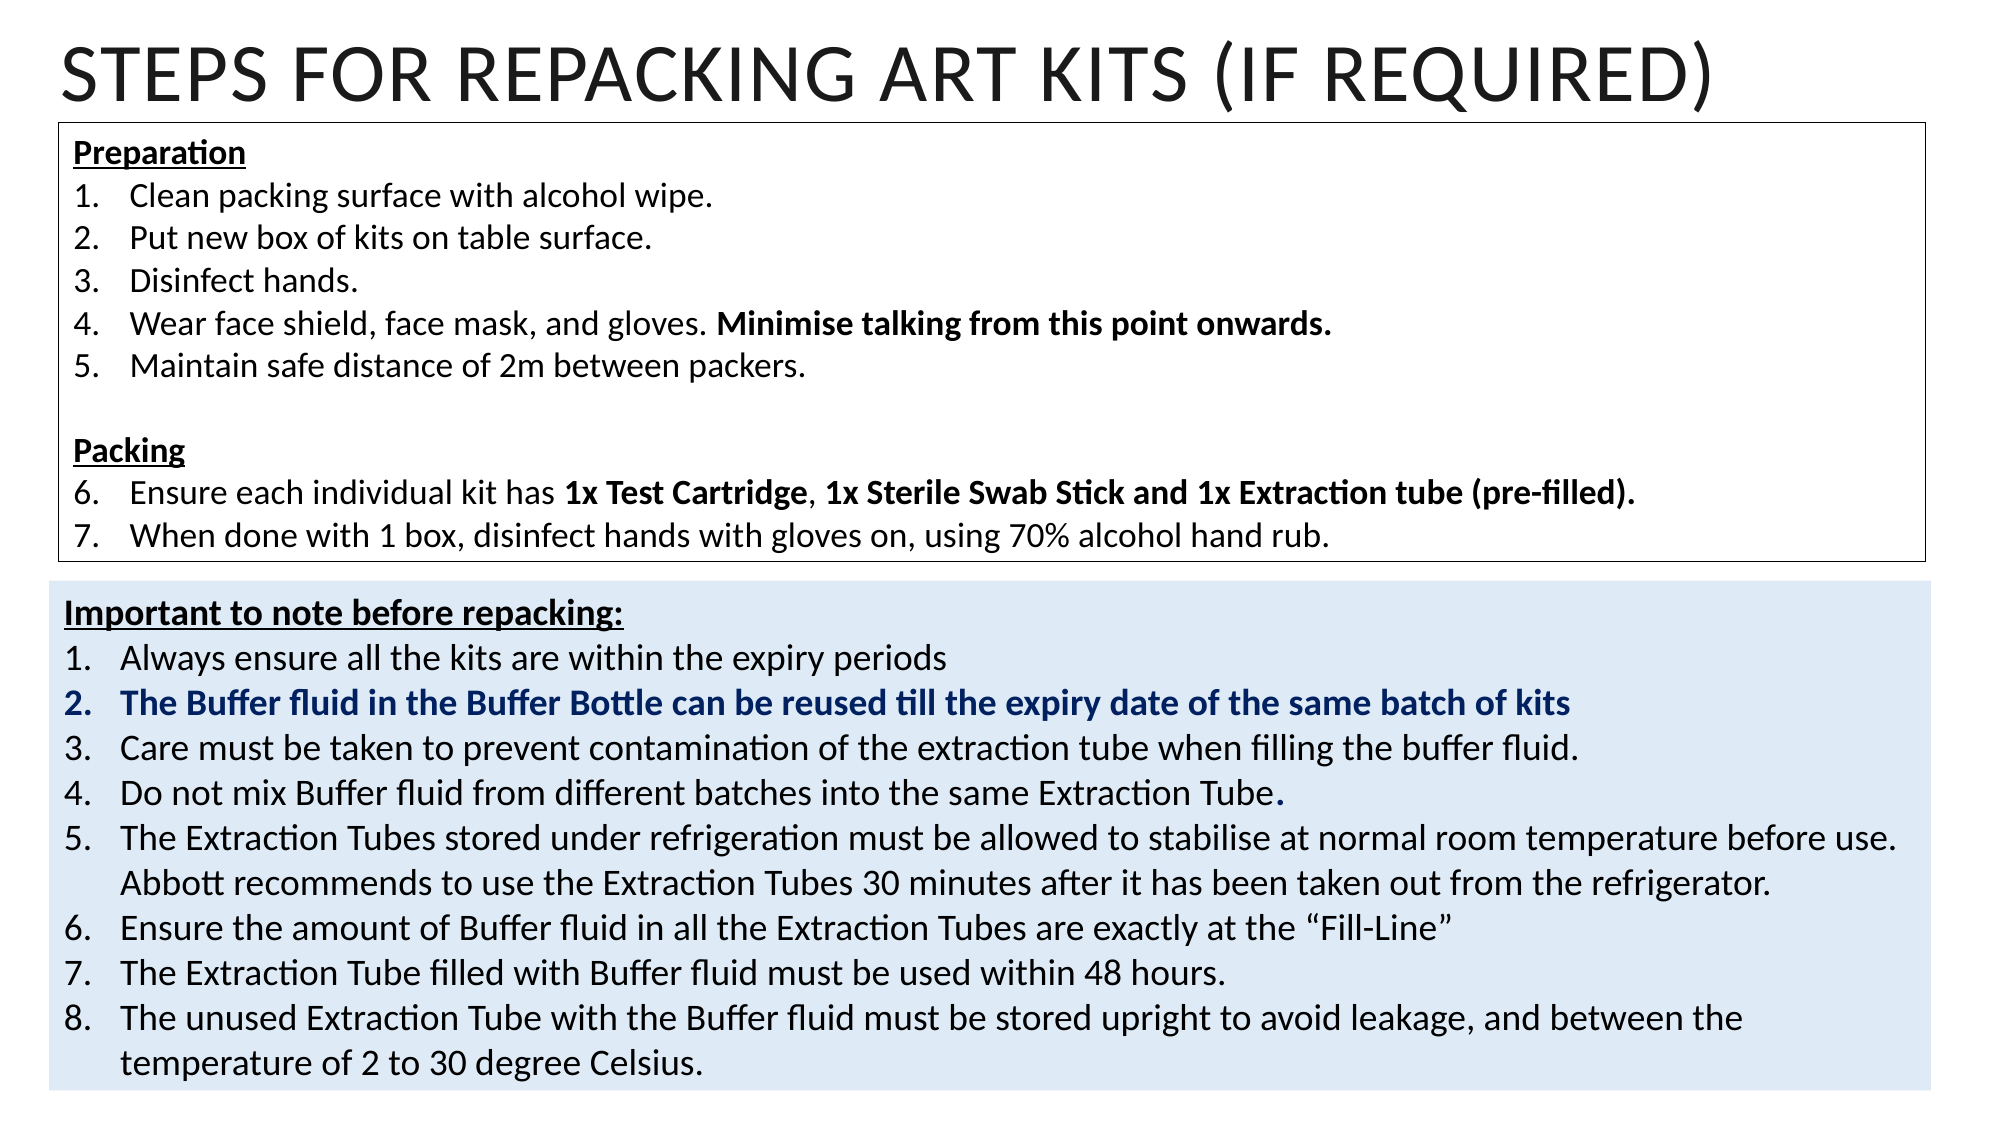

Steps for repacking art kits (IF REQUIRED)
Preparation
Clean packing surface with alcohol wipe.
Put new box of kits on table surface.
Disinfect hands.
Wear face shield, face mask, and gloves. Minimise talking from this point onwards.
Maintain safe distance of 2m between packers.

Packing
Ensure each individual kit has 1x Test Cartridge, 1x Sterile Swab Stick and 1x Extraction tube (pre-filled).
When done with 1 box, disinfect hands with gloves on, using 70% alcohol hand rub.
Important to note before repacking:
Always ensure all the kits are within the expiry periods
The Buffer fluid in the Buffer Bottle can be reused till the expiry date of the same batch of kits
Care must be taken to prevent contamination of the extraction tube when filling the buffer fluid.
Do not mix Buffer fluid from different batches into the same Extraction Tube.
The Extraction Tubes stored under refrigeration must be allowed to stabilise at normal room temperature before use. Abbott recommends to use the Extraction Tubes 30 minutes after it has been taken out from the refrigerator.
Ensure the amount of Buffer fluid in all the Extraction Tubes are exactly at the “Fill-Line”
The Extraction Tube filled with Buffer fluid must be used within 48 hours.
The unused Extraction Tube with the Buffer fluid must be stored upright to avoid leakage, and between the temperature of 2 to 30 degree Celsius.
3